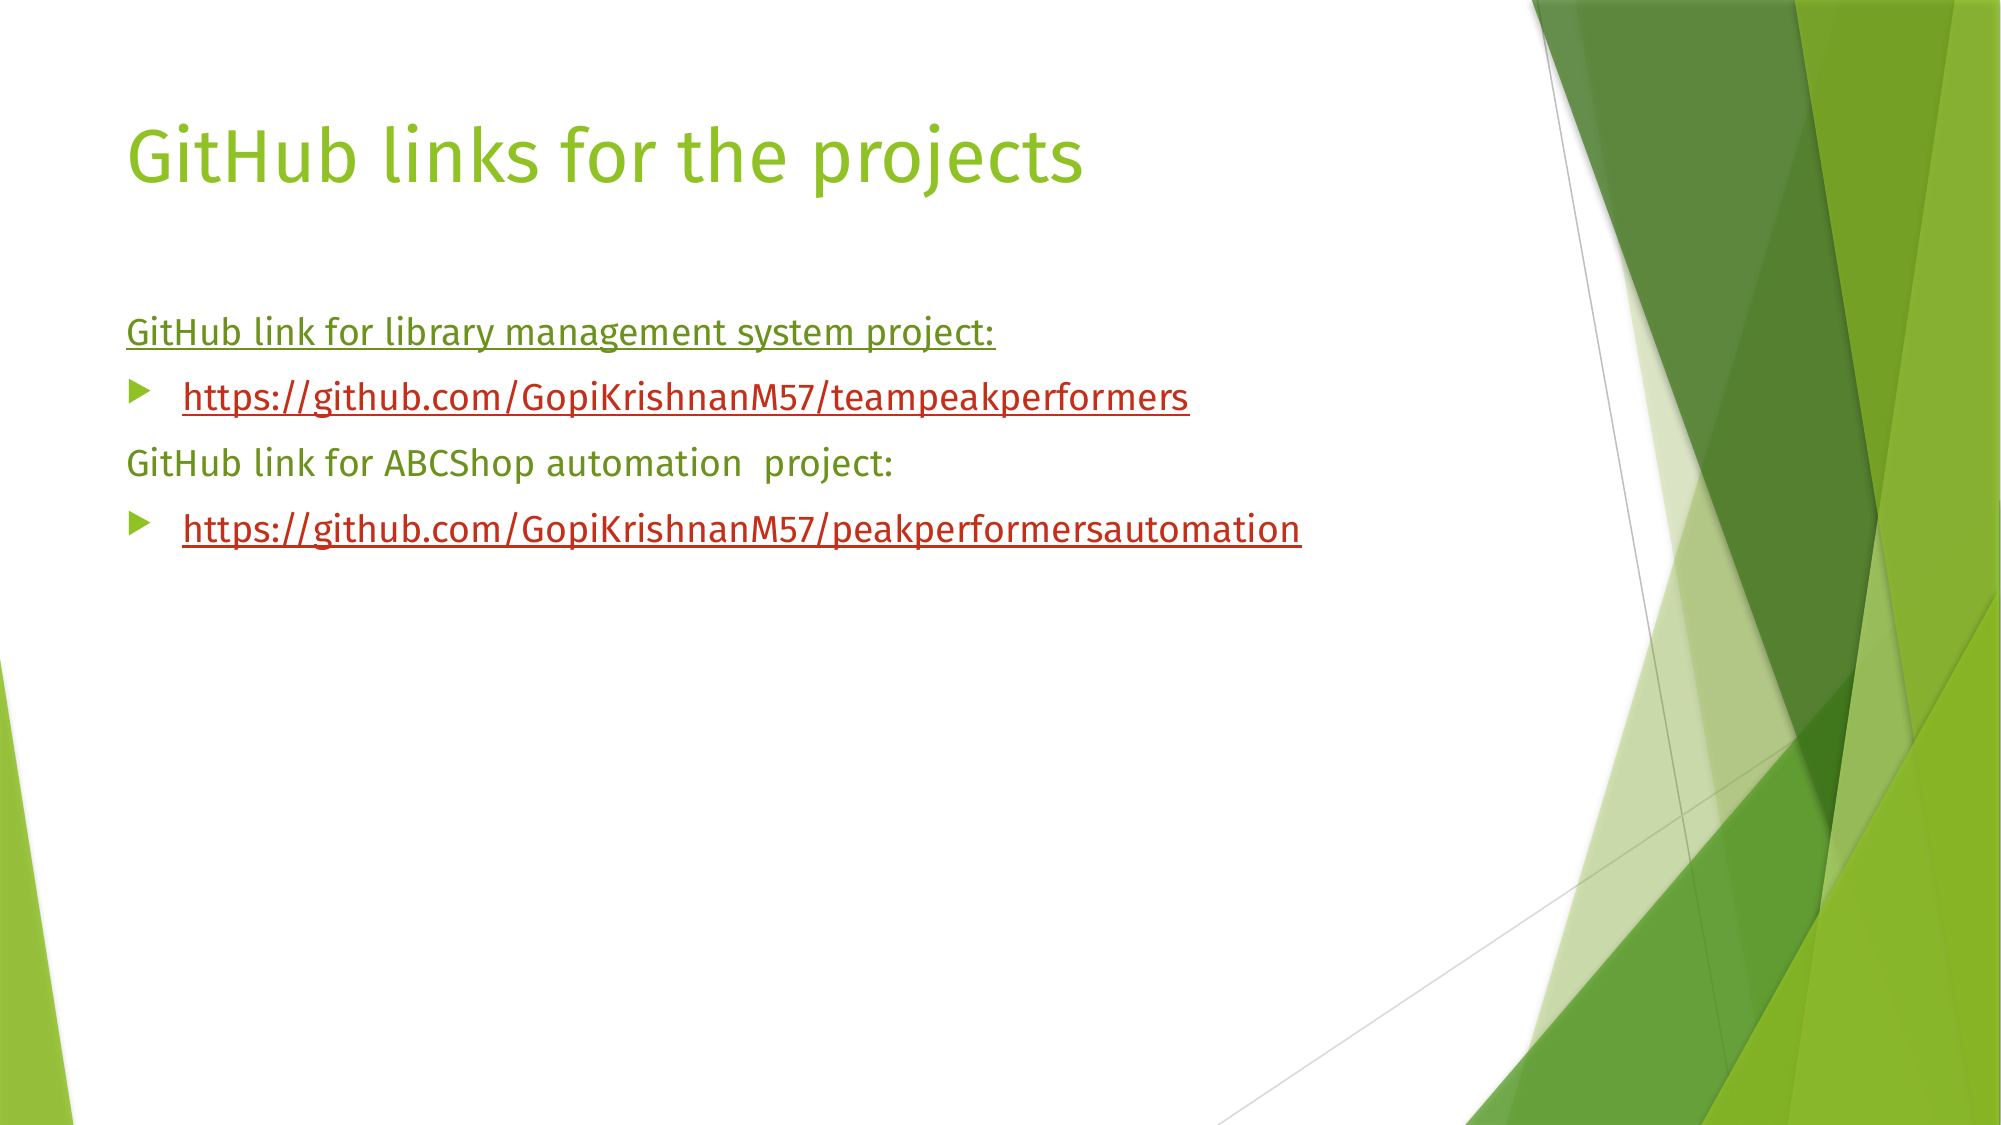

# GitHub links for the projects
GitHub link for library management system project:
https://github.com/GopiKrishnanM57/teampeakperformers
GitHub link for ABCShop automation  project:
https://github.com/GopiKrishnanM57/peakperformersautomation